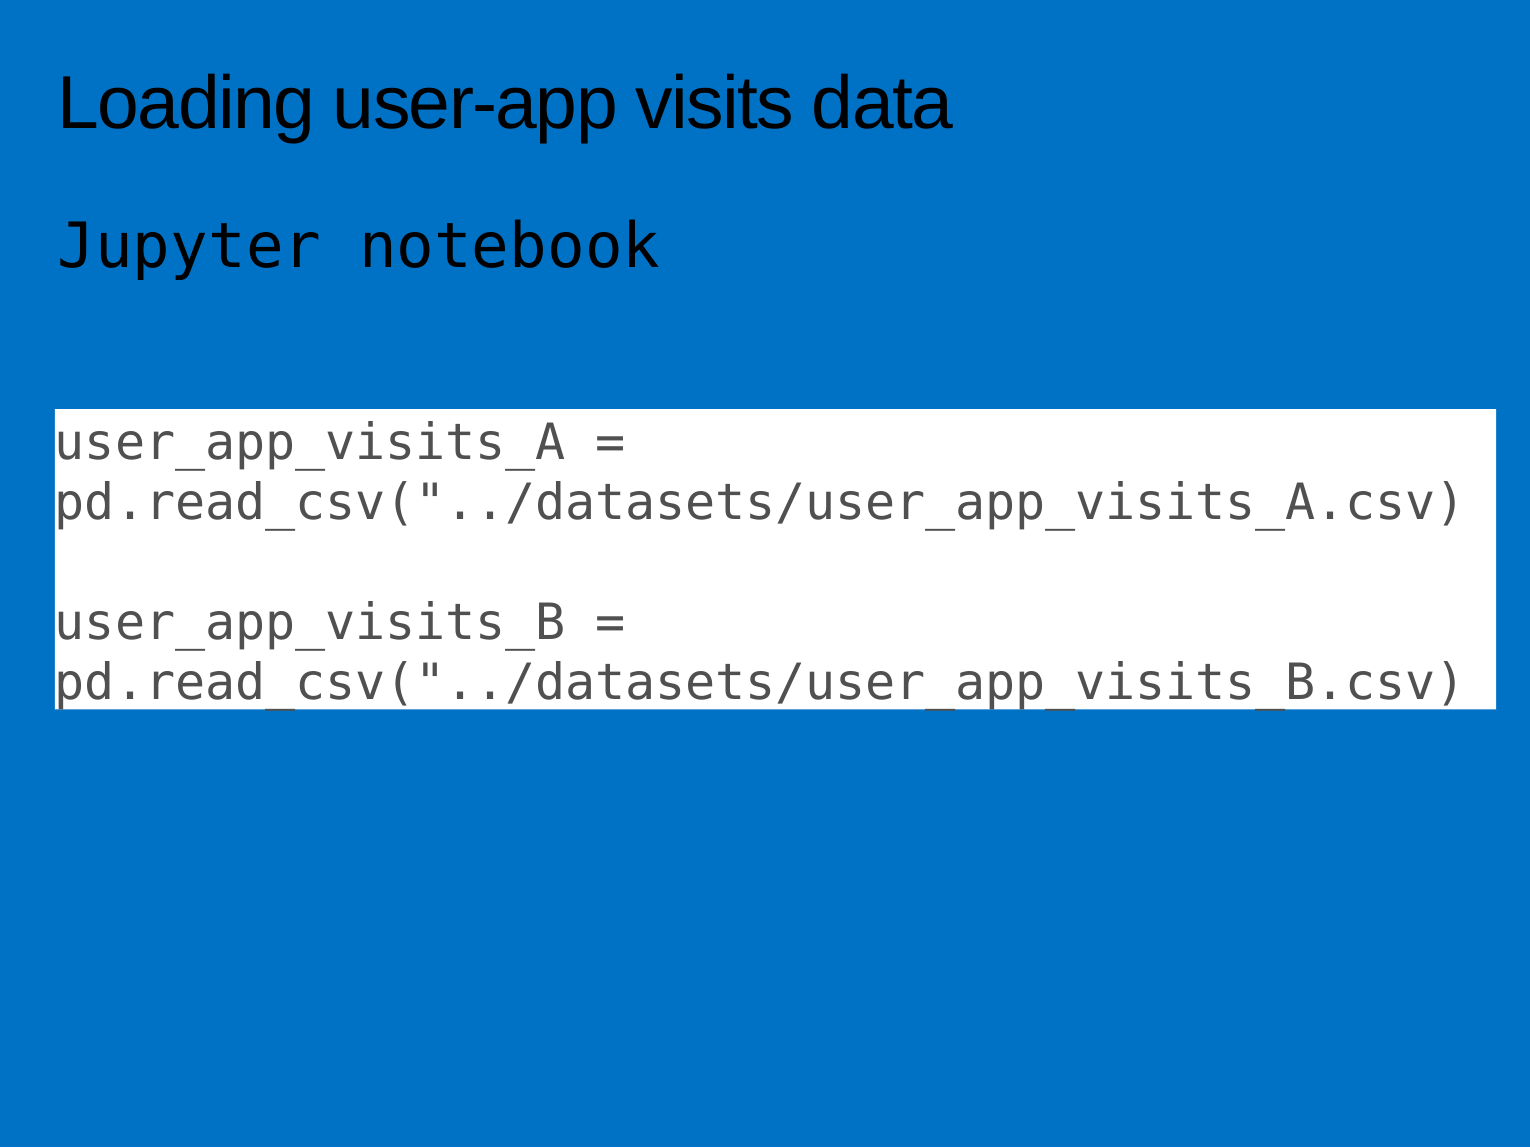

# Loading user-app visits data
Jupyter notebook
user_app_visits_A = pd.read_csv("../datasets/user_app_visits_A.csv)

user_app_visits_B = pd.read_csv("../datasets/user_app_visits_B.csv)
140